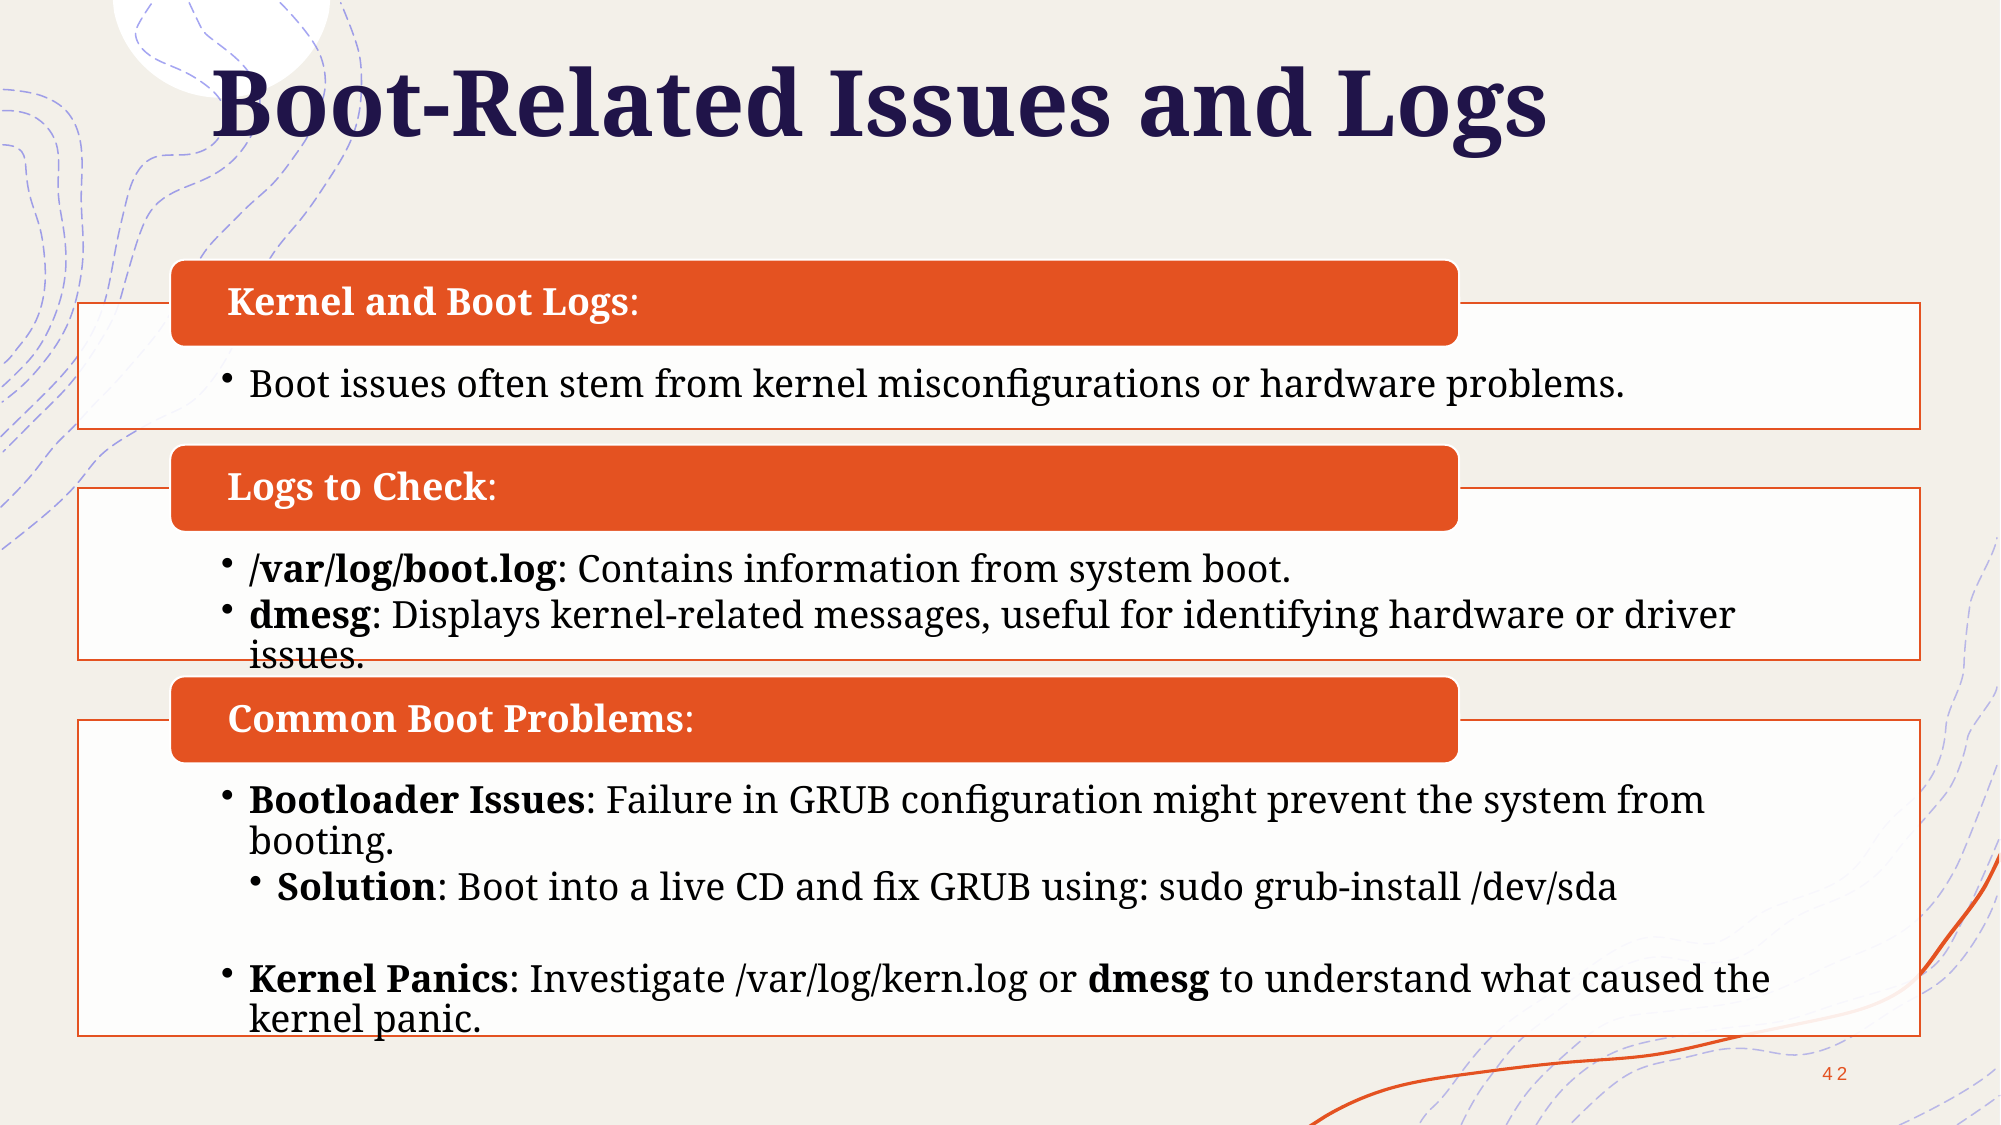

# Boot-Related Issues and Logs
Boot issues often stem from kernel misconfigurations or hardware problems.
Kernel and Boot Logs:
/var/log/boot.log: Contains information from system boot.
dmesg: Displays kernel-related messages, useful for identifying hardware or driver issues.
Logs to Check:
Bootloader Issues: Failure in GRUB configuration might prevent the system from booting.
Solution: Boot into a live CD and fix GRUB using: sudo grub-install /dev/sda

Kernel Panics: Investigate /var/log/kern.log or dmesg to understand what caused the kernel panic.
Common Boot Problems:

42